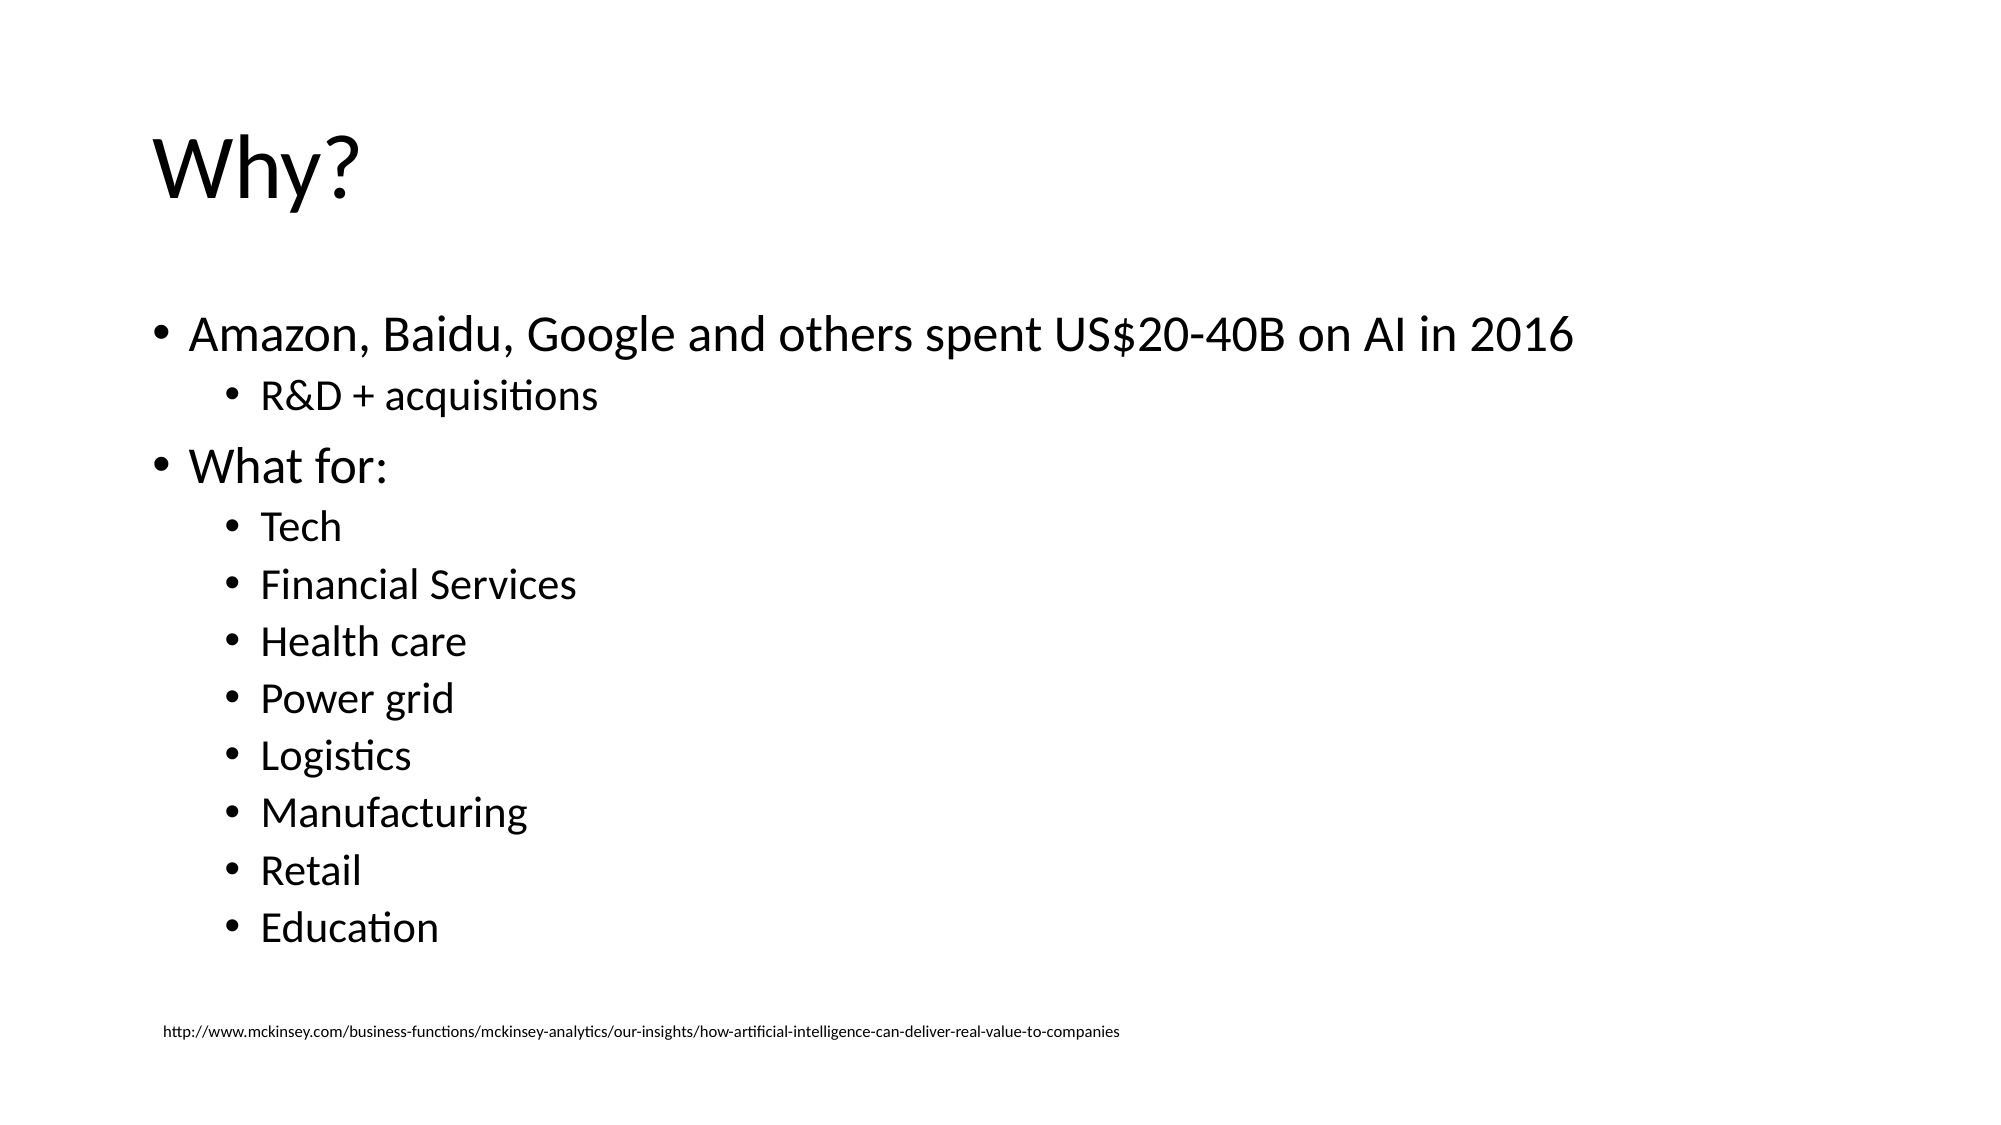

# Why?
Amazon, Baidu, Google and others spent US$20-40B on AI in 2016
R&D + acquisitions
What for:
Tech
Financial Services
Health care
Power grid
Logistics
Manufacturing
Retail
Education

http://www.mckinsey.com/business-functions/mckinsey-analytics/our-insights/how-artificial-intelligence-can-deliver-real-value-to-companies